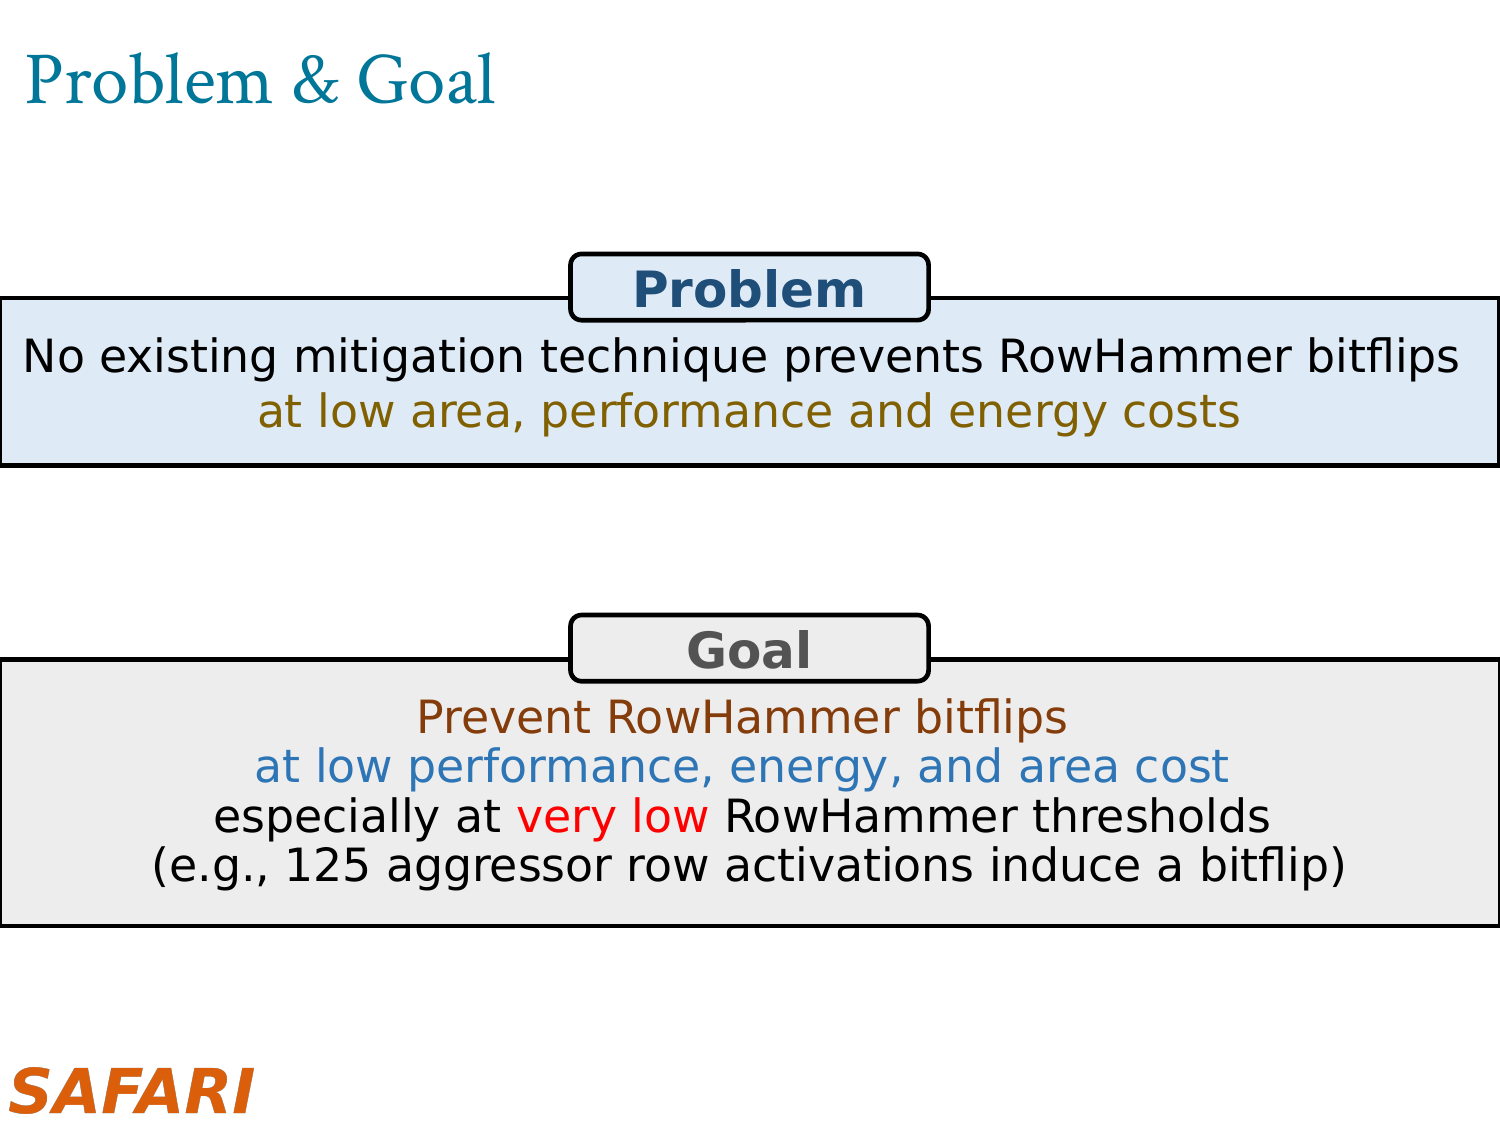

# Problem & Goal
Problem
No existing mitigation technique prevents RowHammer bitflips
at low area, performance and energy costs
Goal
Prevent RowHammer bitflips
at low performance, energy, and area cost
especially at very low RowHammer thresholds
(e.g., 125 aggressor row activations induce a bitflip)